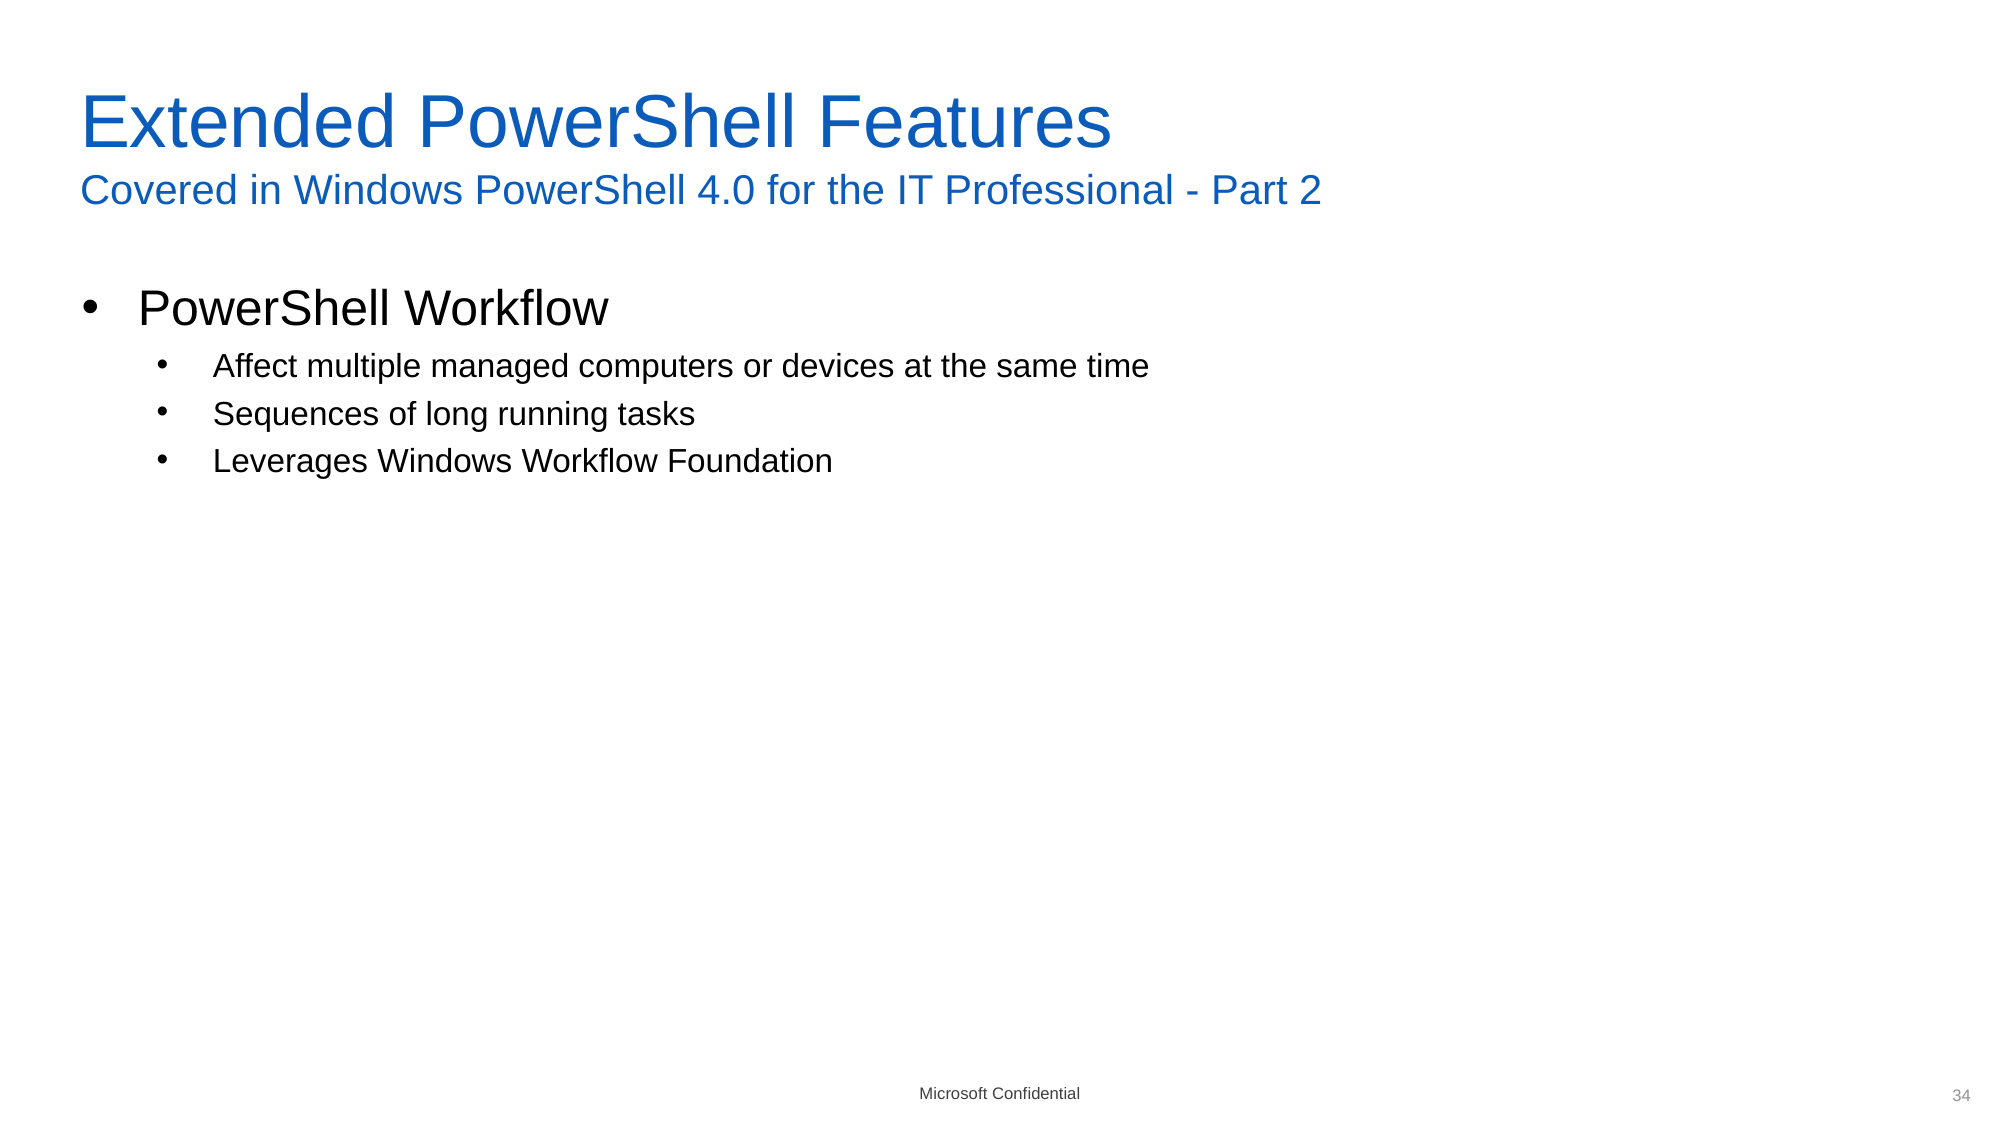

# Extended PowerShell Features Covered in Windows PowerShell 4.0 for the IT Professional - Part 2
PowerShell Workflow
Affect multiple managed computers or devices at the same time
Sequences of long running tasks
Leverages Windows Workflow Foundation
Microsoft Confidential
34